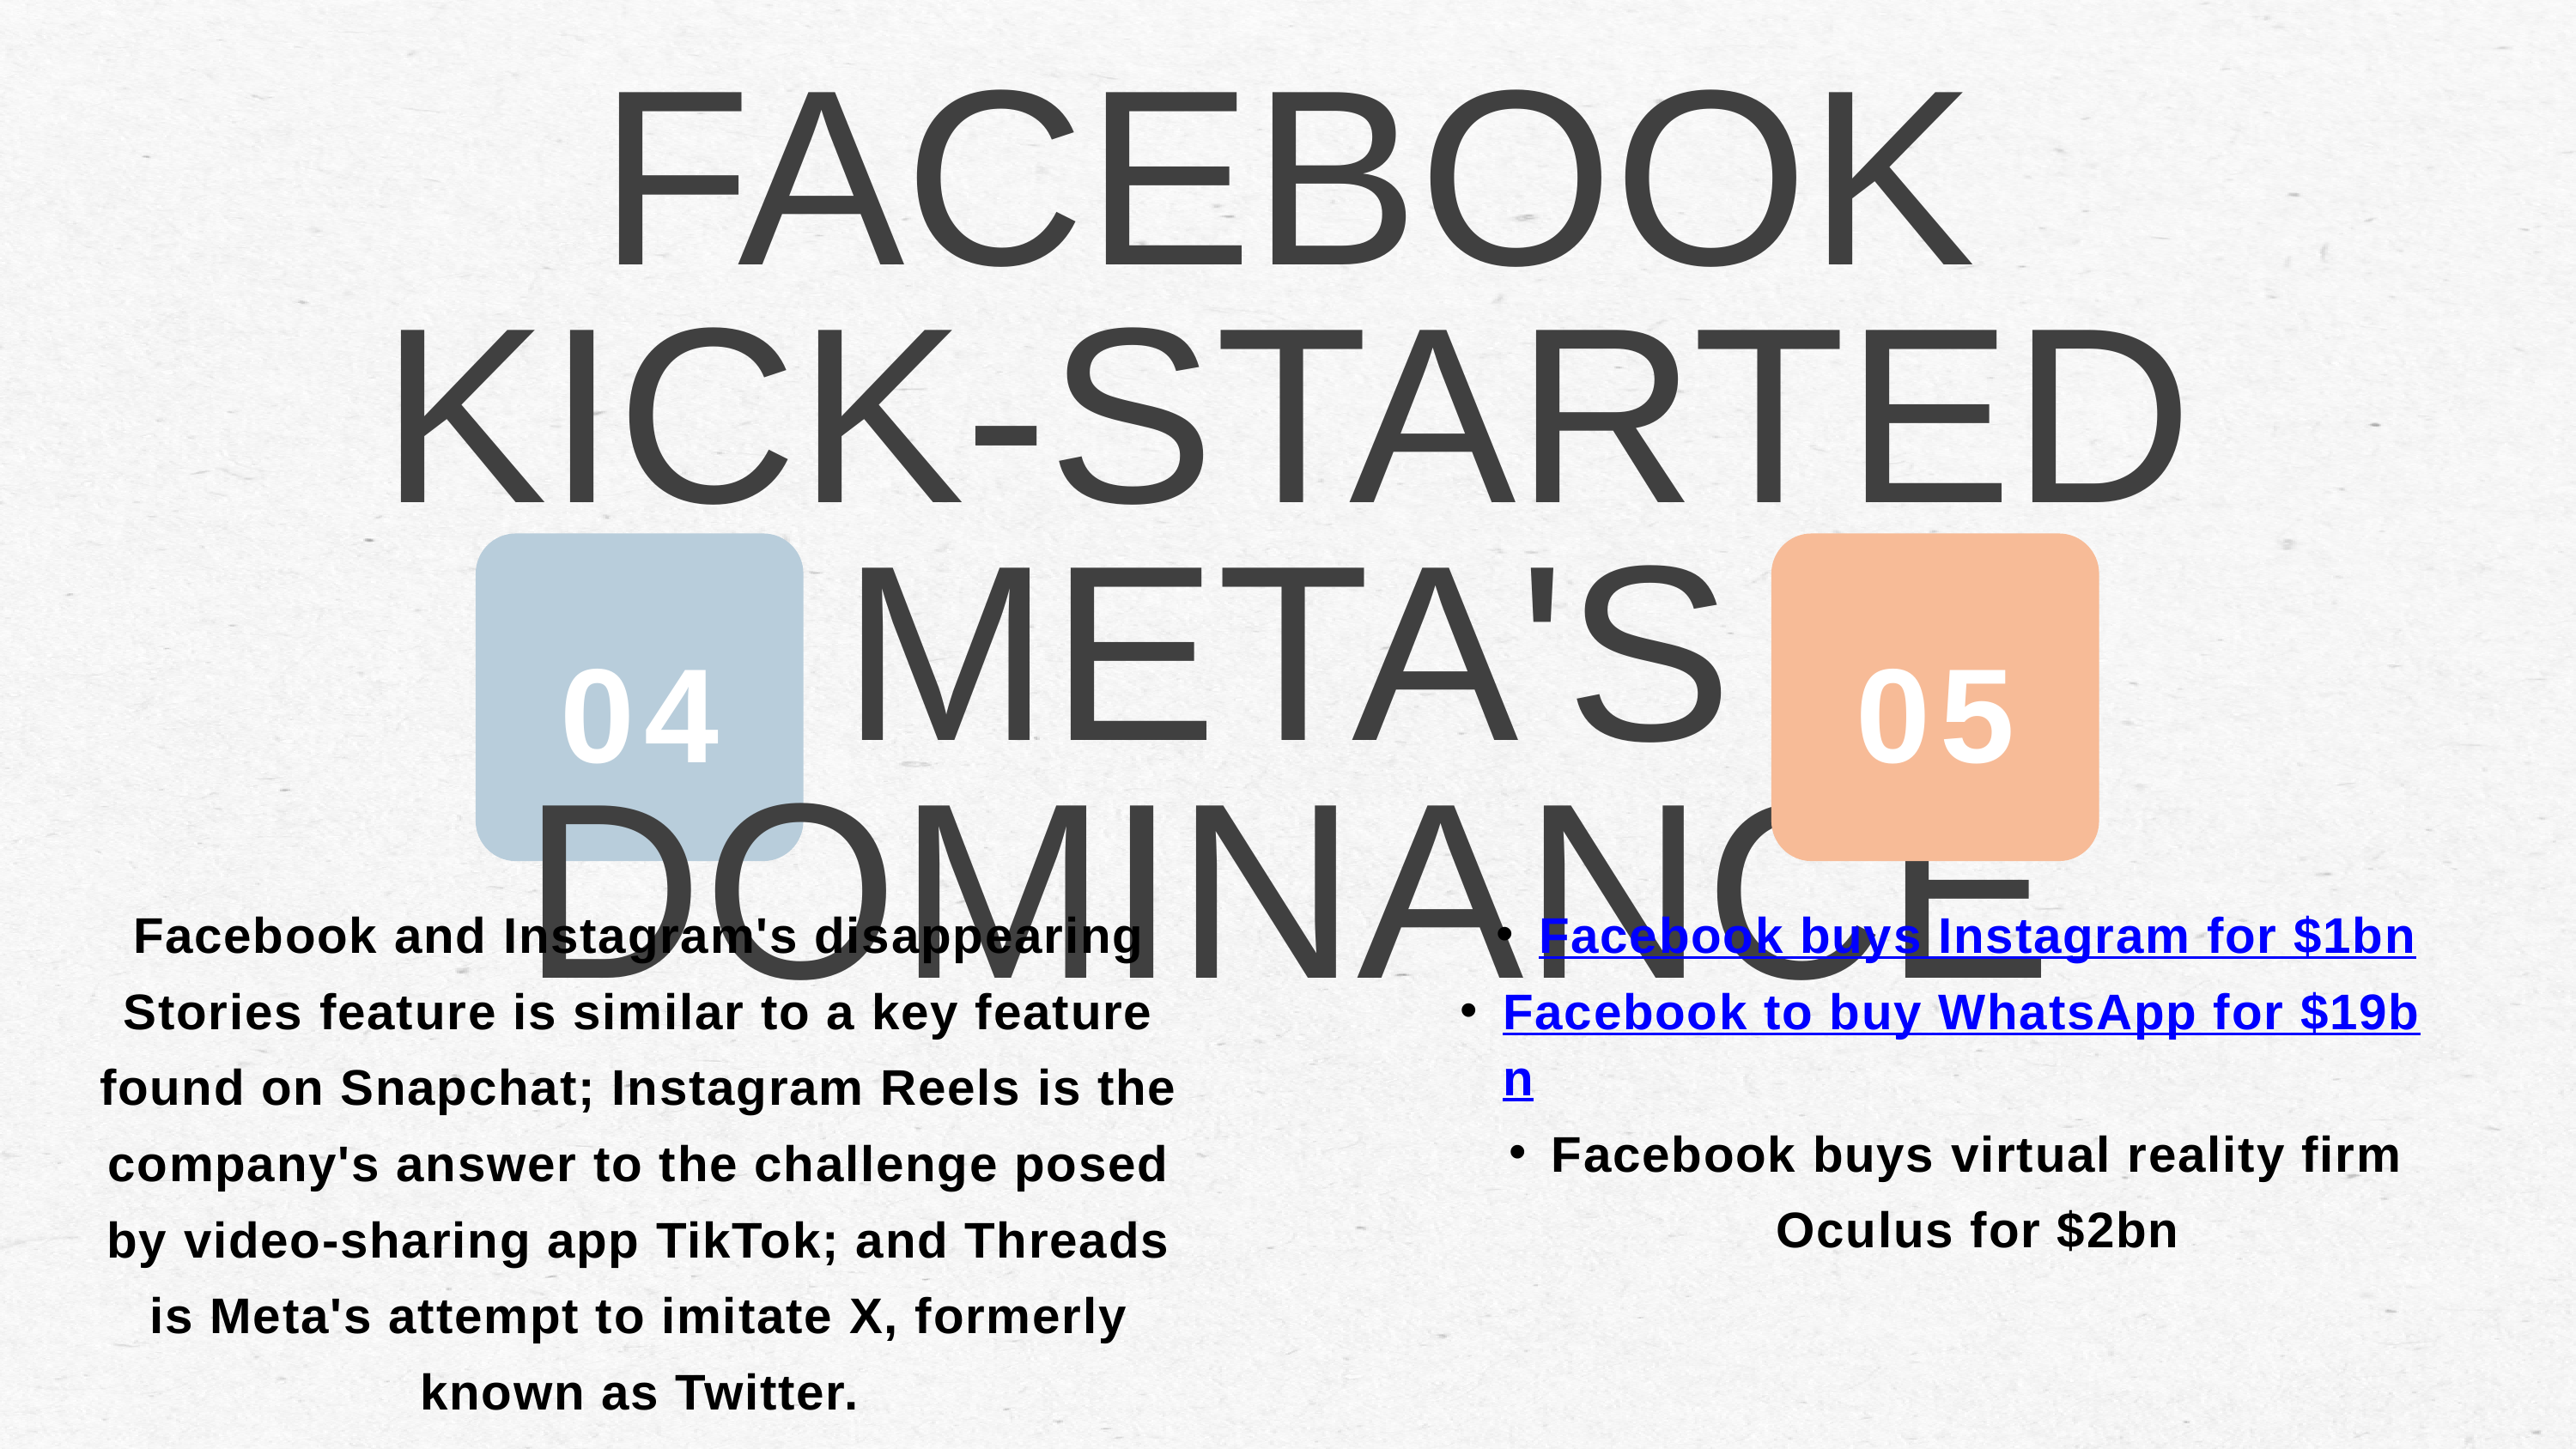

FACEBOOK KICK-STARTED META'S DOMINANCE

04

05
Facebook and Instagram's disappearing Stories feature is similar to a key feature found on Snapchat; Instagram Reels is the company's answer to the challenge posed by video-sharing app TikTok; and Threads is Meta's attempt to imitate X, formerly known as Twitter.
Facebook buys Instagram for $1bn
Facebook to buy WhatsApp for $19bn
Facebook buys virtual reality firm Oculus for $2bn